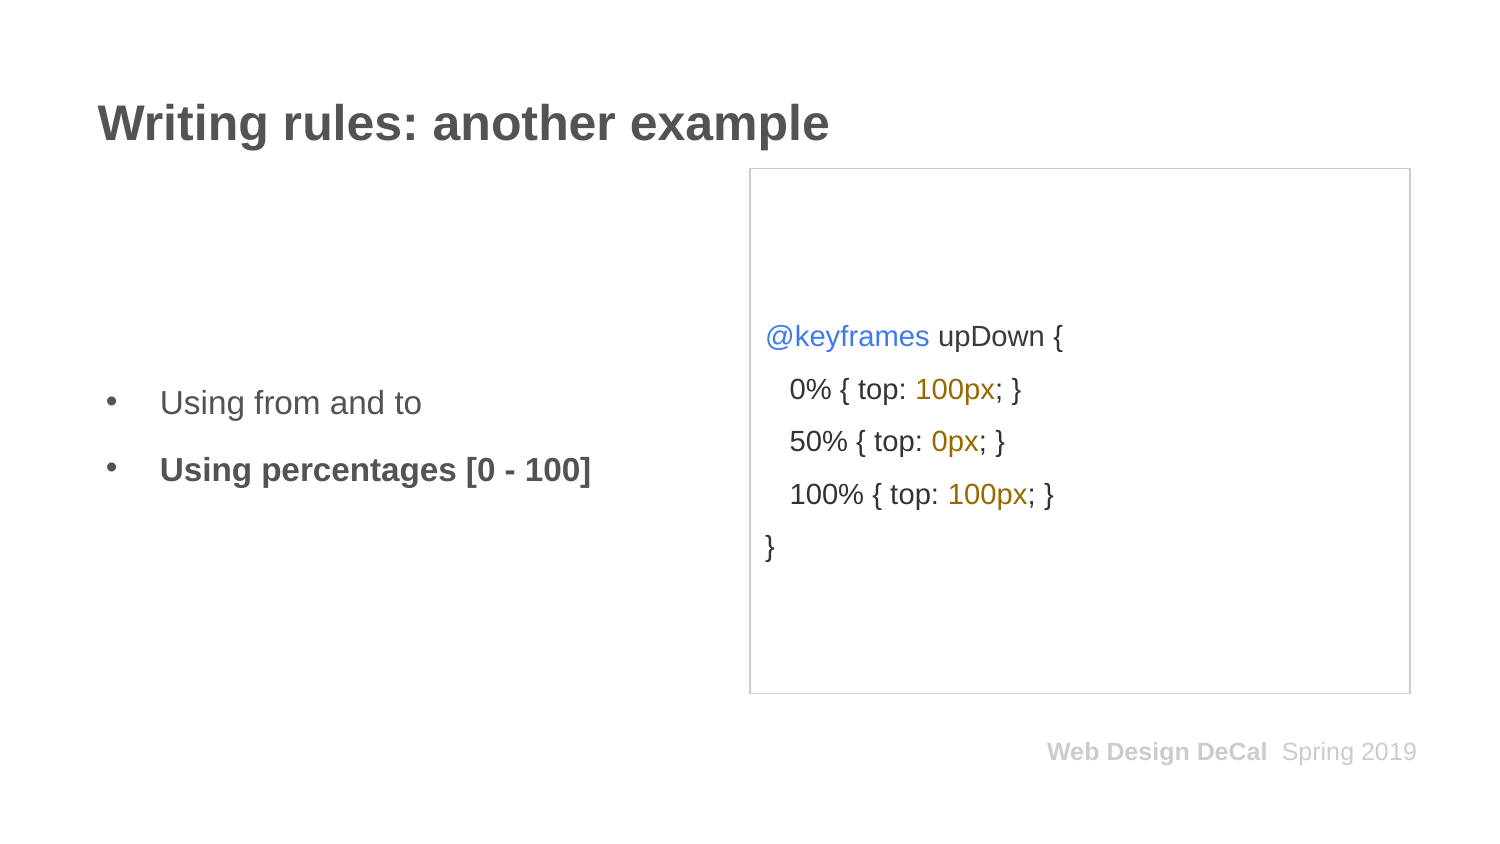

# Writing rules: another example
Using from and to
Using percentages [0 - 100]
@keyframes upDown {
   0% { top: 100px; }
   50% { top: 0px; }
   100% { top: 100px; }
}